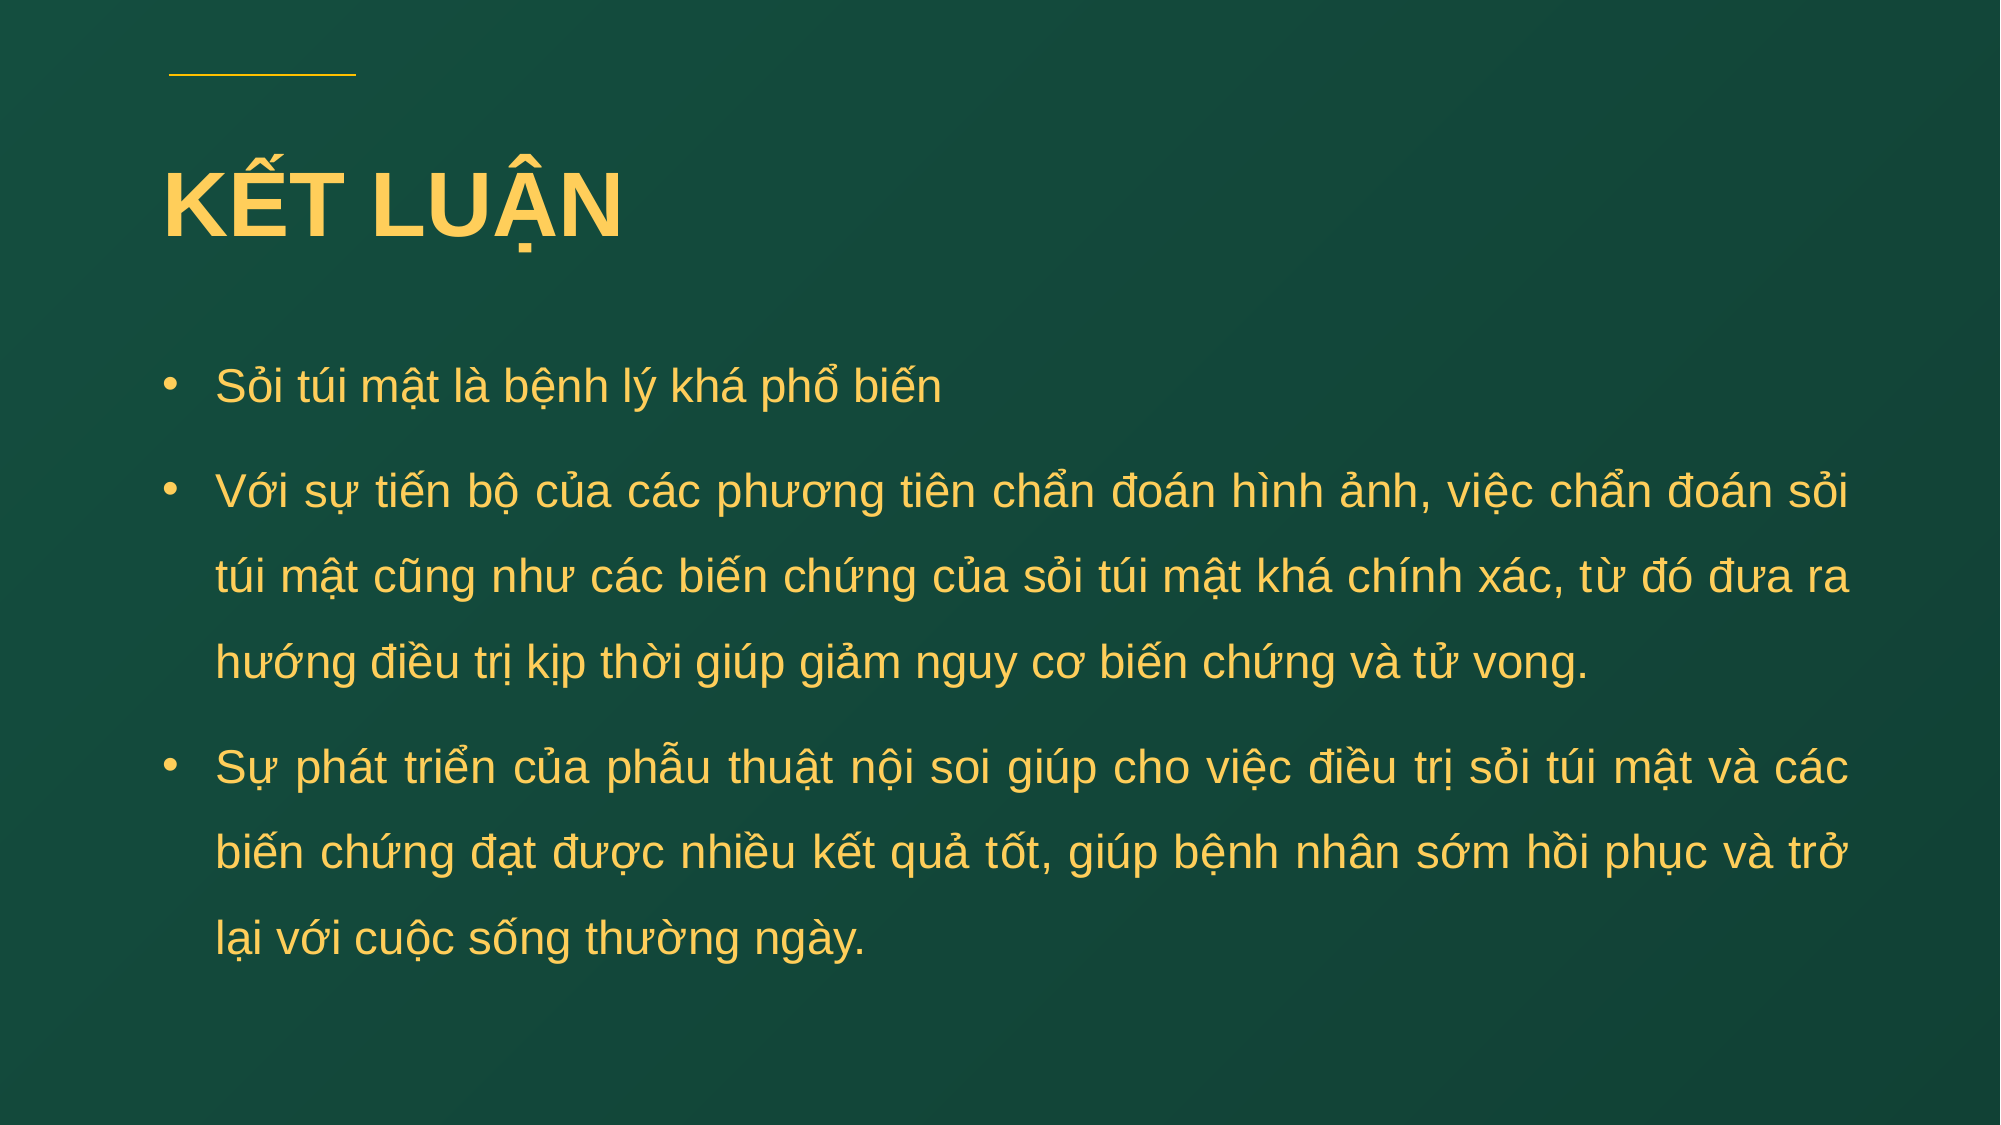

# KẾT LUẬN
Sỏi túi mật là bệnh lý khá phổ biến
Với sự tiến bộ của các phương tiên chẩn đoán hình ảnh, việc chẩn đoán sỏi túi mật cũng như các biến chứng của sỏi túi mật khá chính xác, từ đó đưa ra hướng điều trị kịp thời giúp giảm nguy cơ biến chứng và tử vong.
Sự phát triển của phẫu thuật nội soi giúp cho việc điều trị sỏi túi mật và các biến chứng đạt được nhiều kết quả tốt, giúp bệnh nhân sớm hồi phục và trở lại với cuộc sống thường ngày.